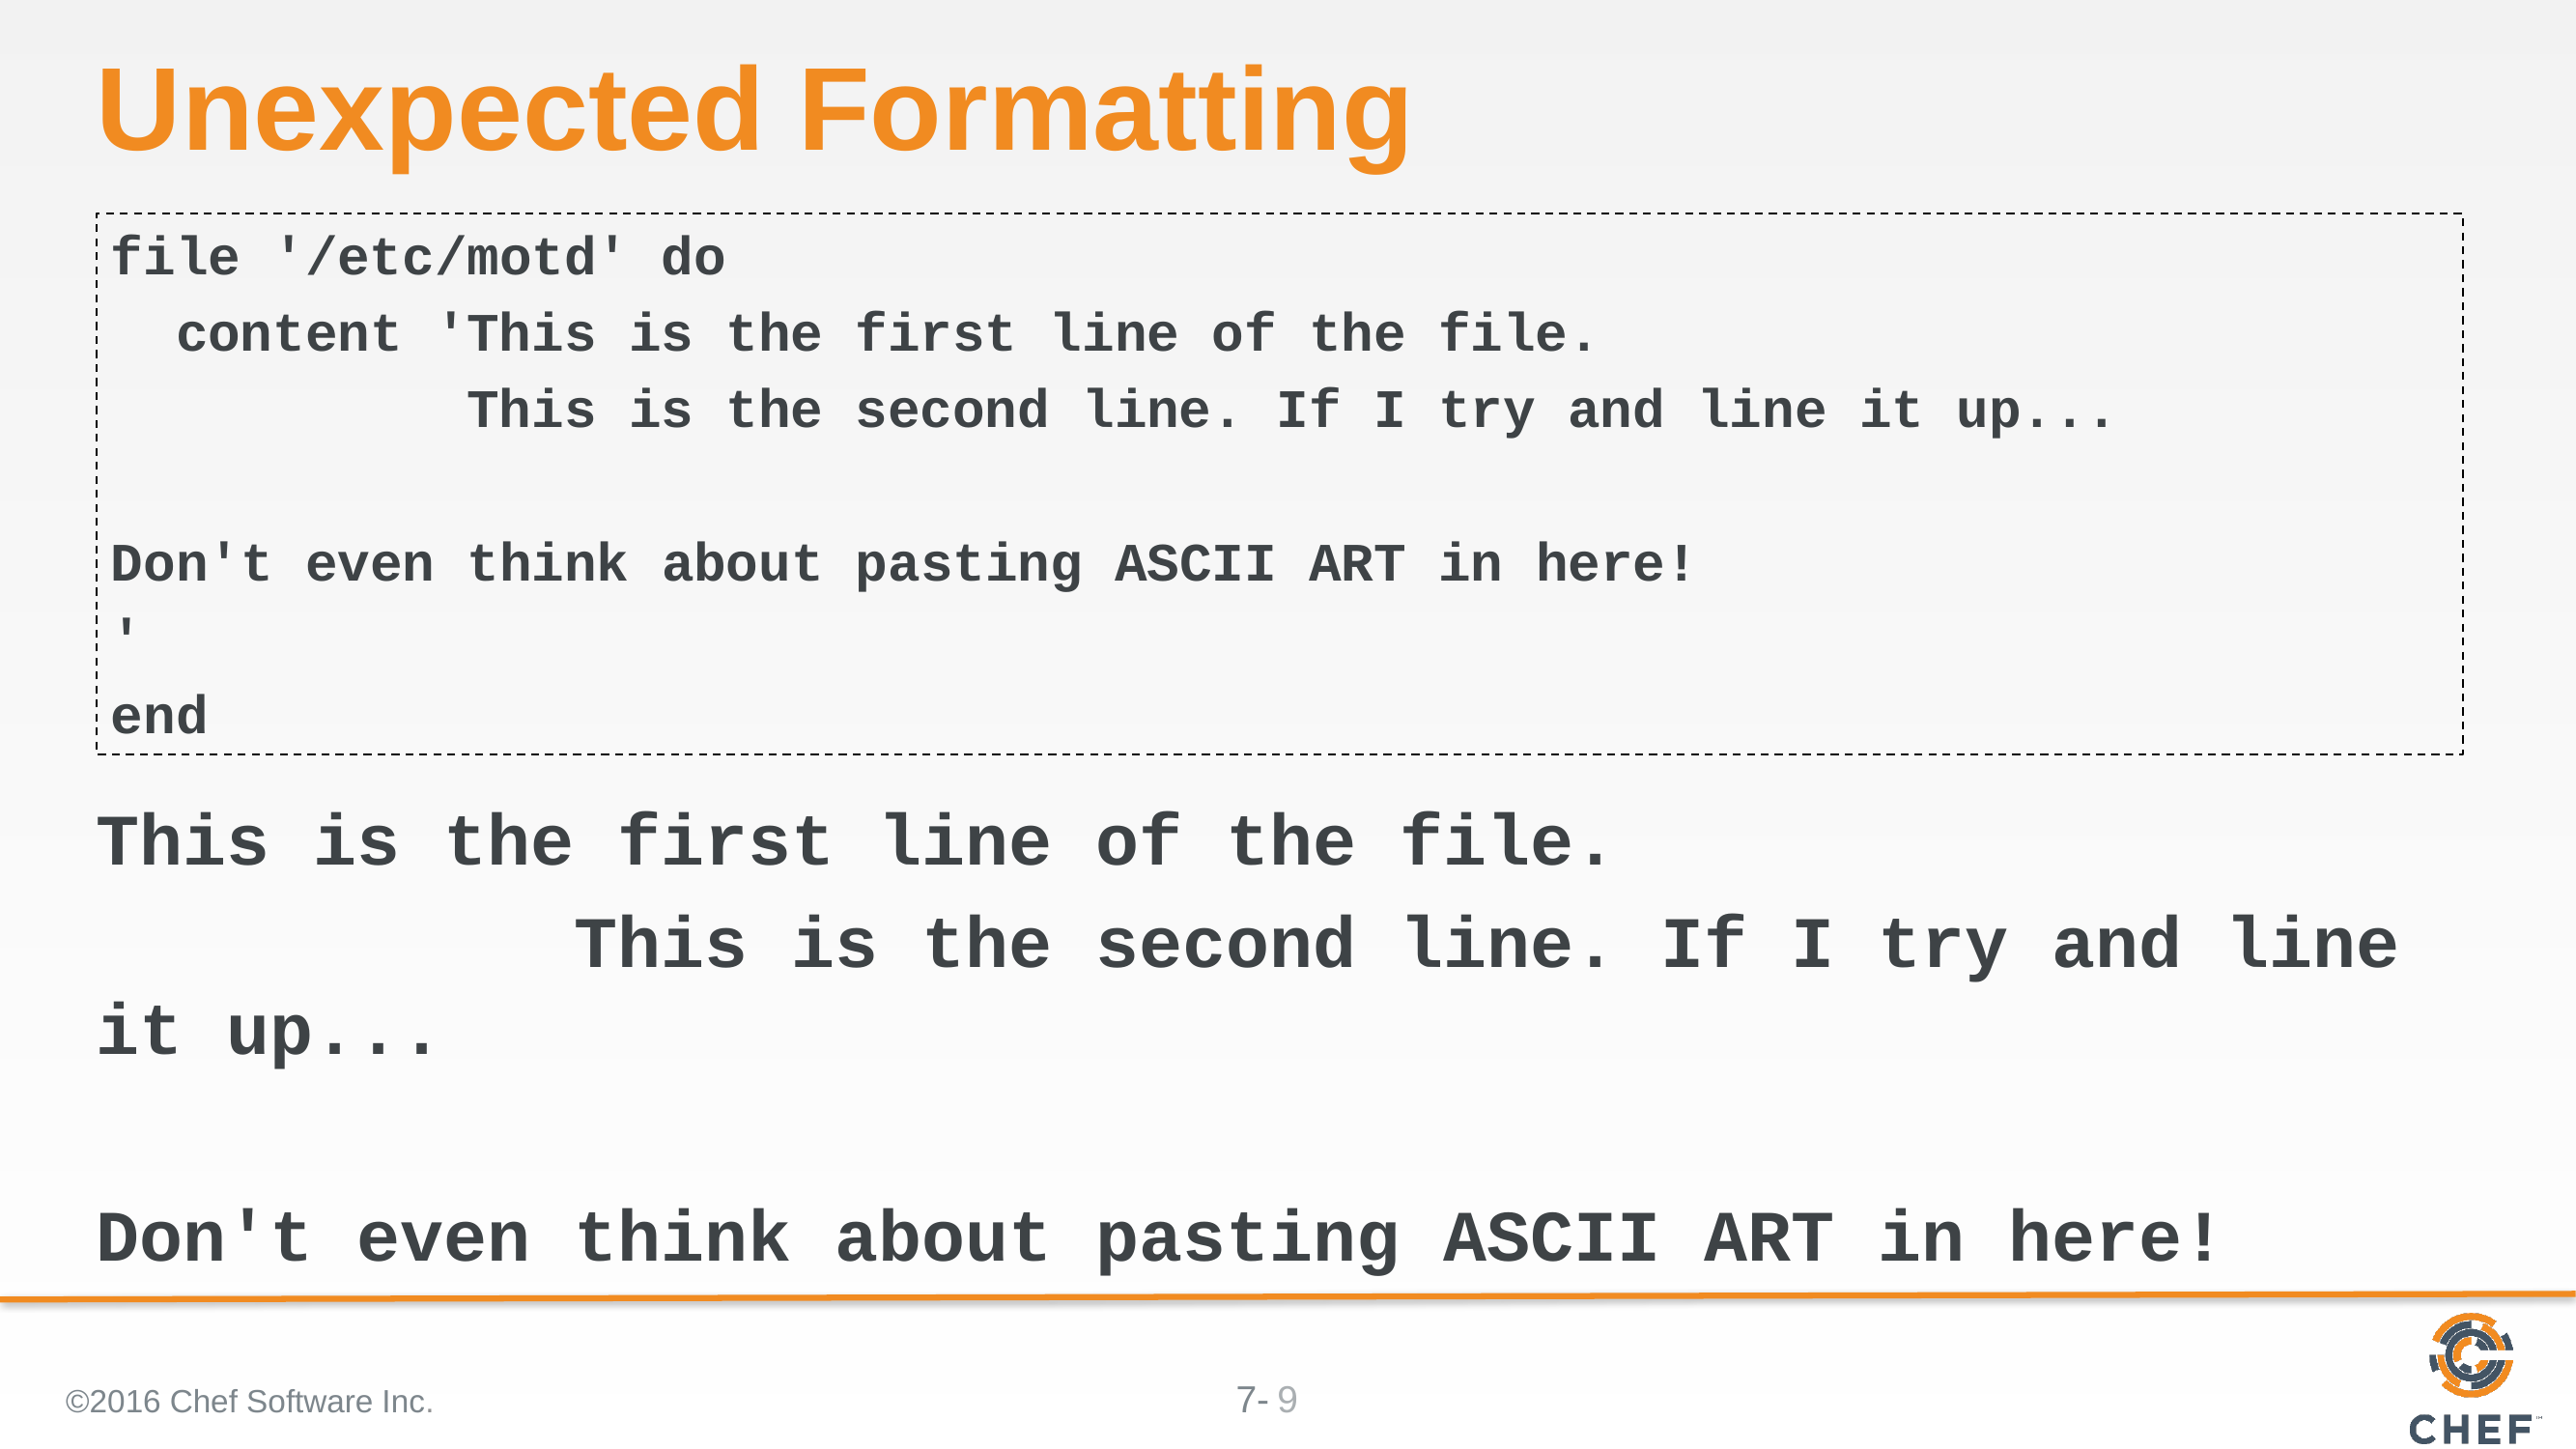

# Unexpected Formatting
file '/etc/motd' do
  content 'This is the first line of the file.
           This is the second line. If I try and line it up...

Don't even think about pasting ASCII ART in here!
'
end
This is the first line of the file.
           This is the second line. If I try and line it up...

Don't even think about pasting ASCII ART in here!
©2016 Chef Software Inc.
9